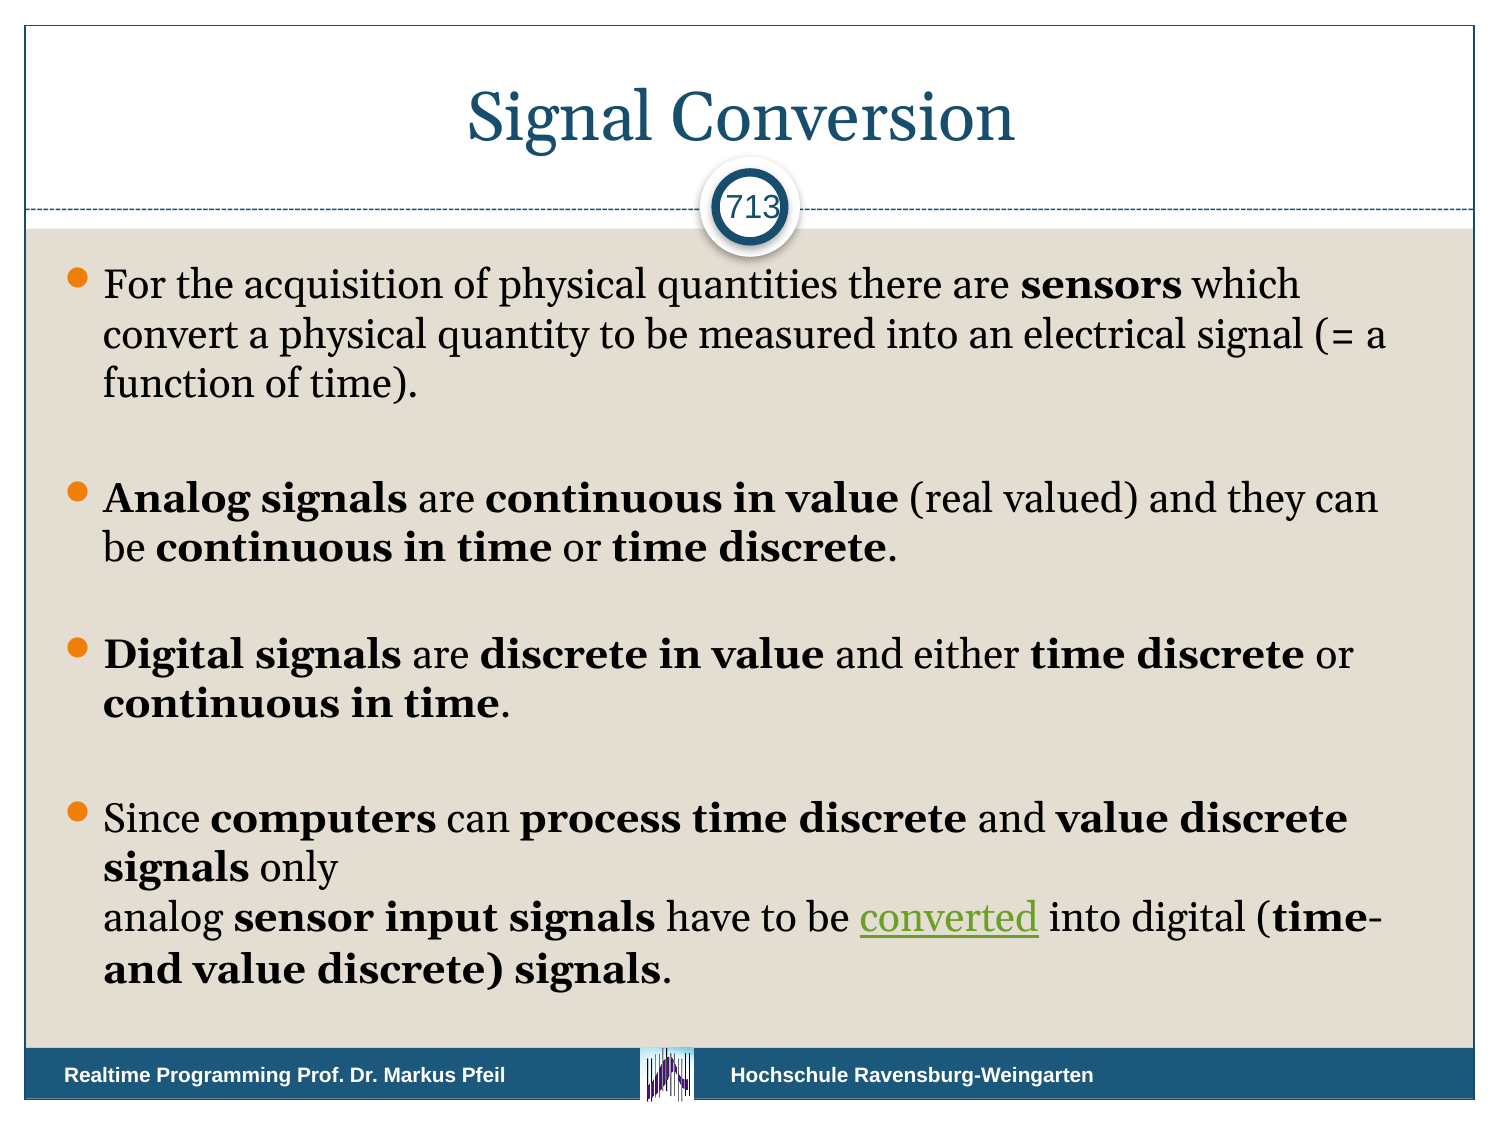

# Signal Conversion
713
For the acquisition of physical quantities there are sensors which convert a physical quantity to be measured into an electrical signal (= a function of time).

Analog signals are continuous in value (real valued) and they can be continuous in time or time discrete.
Digital signals are discrete in value and either time discrete or continuous in time.

Since computers can process time discrete and value discrete signals only
analog sensor input signals have to be converted into digital (time- and value discrete) signals.
Realtime Programming Prof. Dr. Markus Pfeil